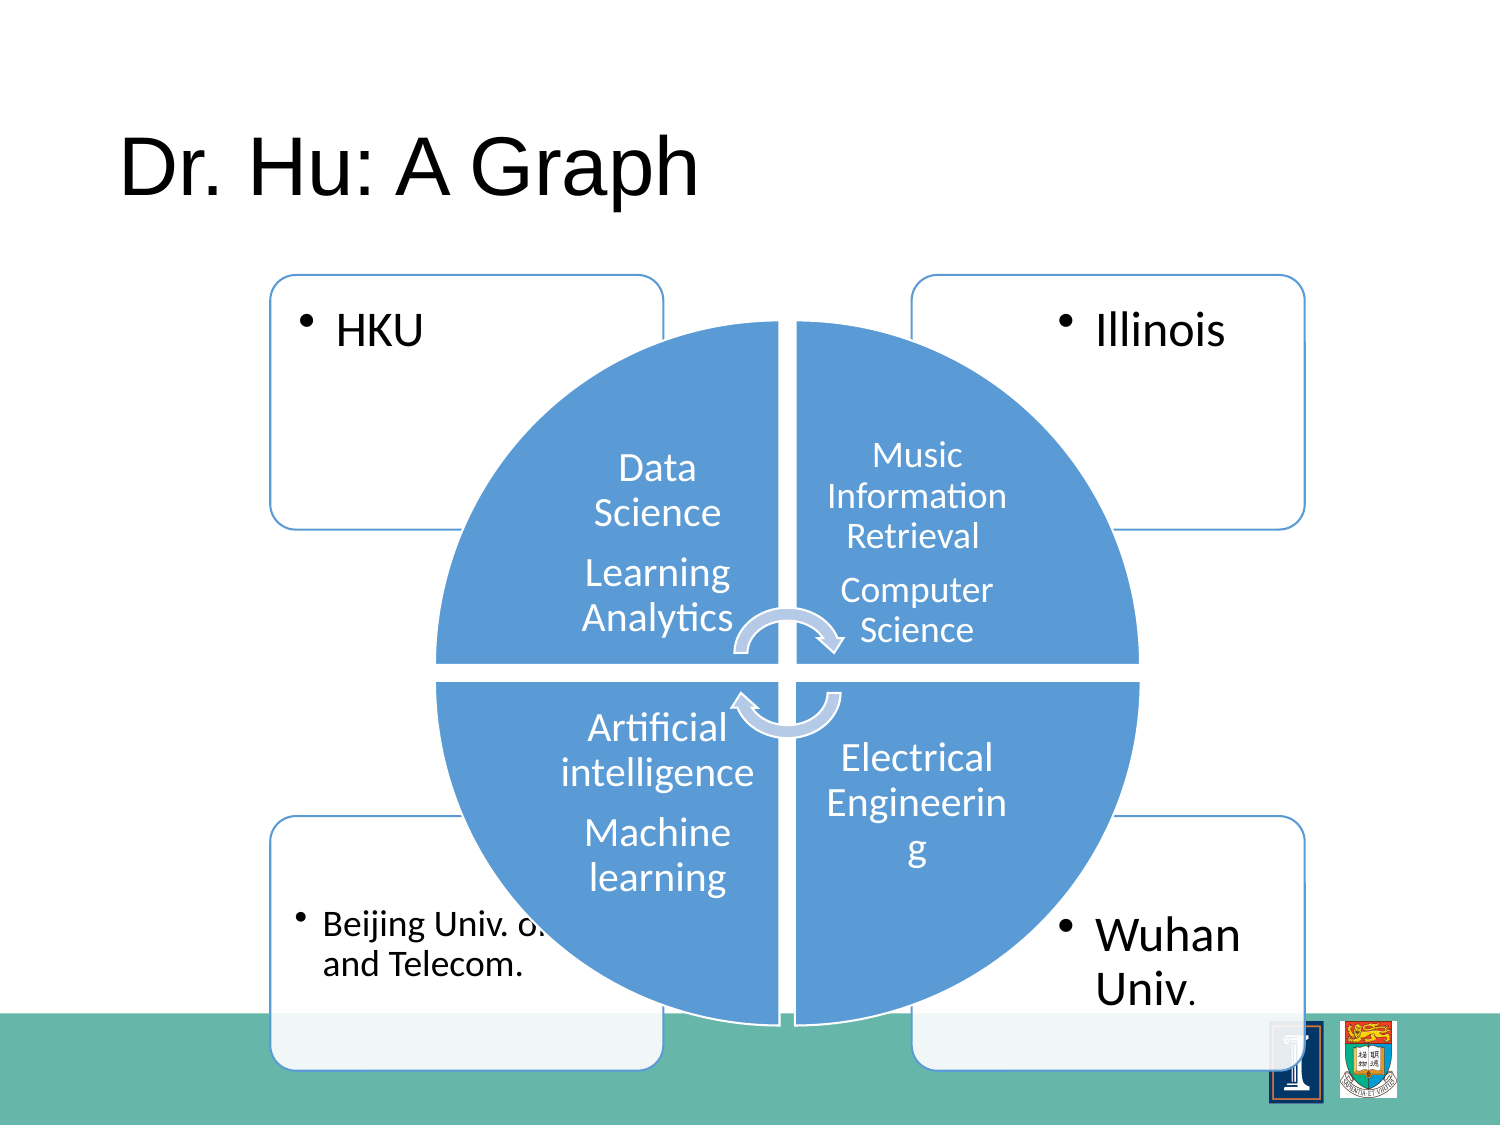

# Dr. Hu: A Graph
Wuhan Univ.
Beijing Univ. of Posts and Telecom.
Illinois
HKU
Data Science
Learning Analytics
Music Information Retrieval
Computer Science
Electrical Engineering
Artificial intelligence
Machine learning